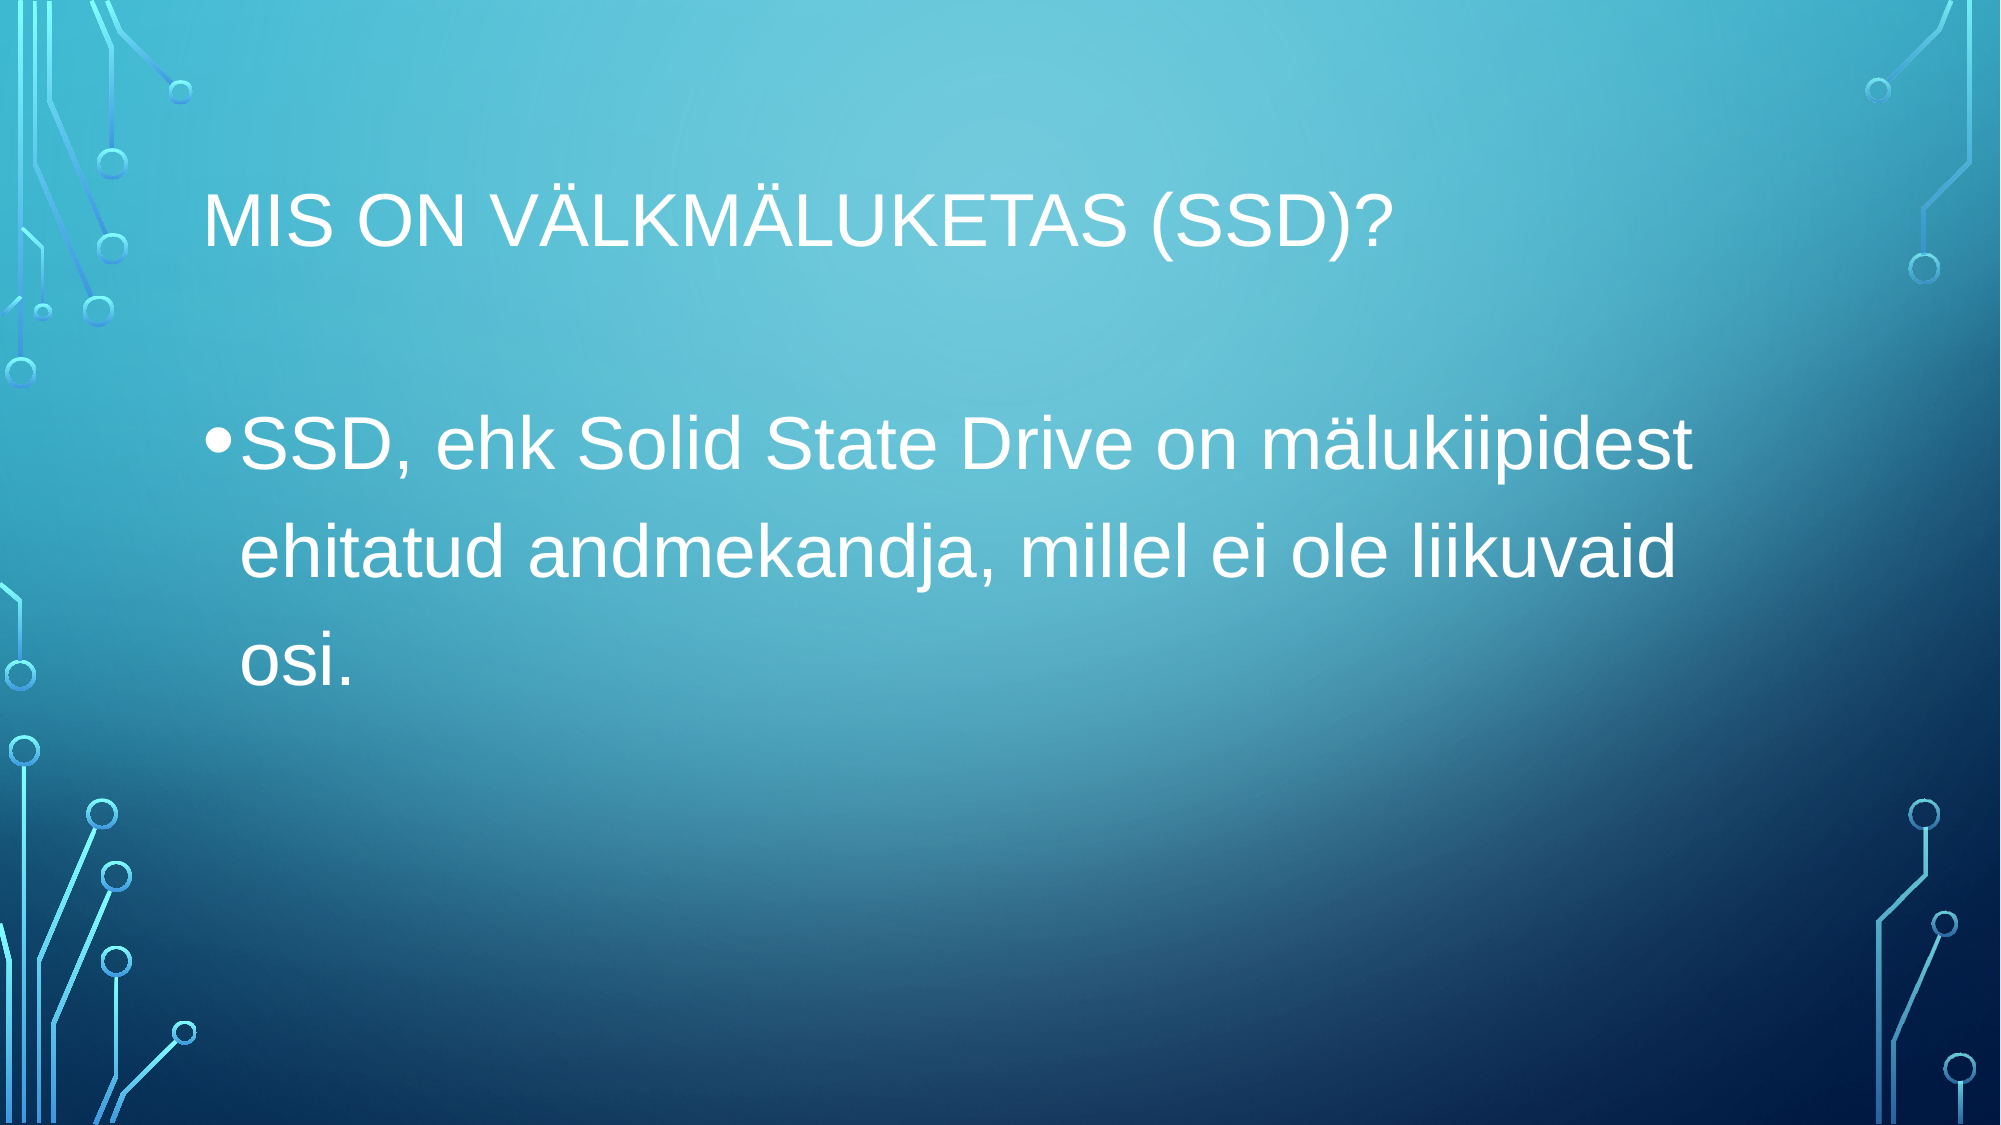

# Mis on välkmäluketas (SSD)?
SSD, ehk Solid State Drive on mälukiipidest ehitatud andmekandja, millel ei ole liikuvaid osi.